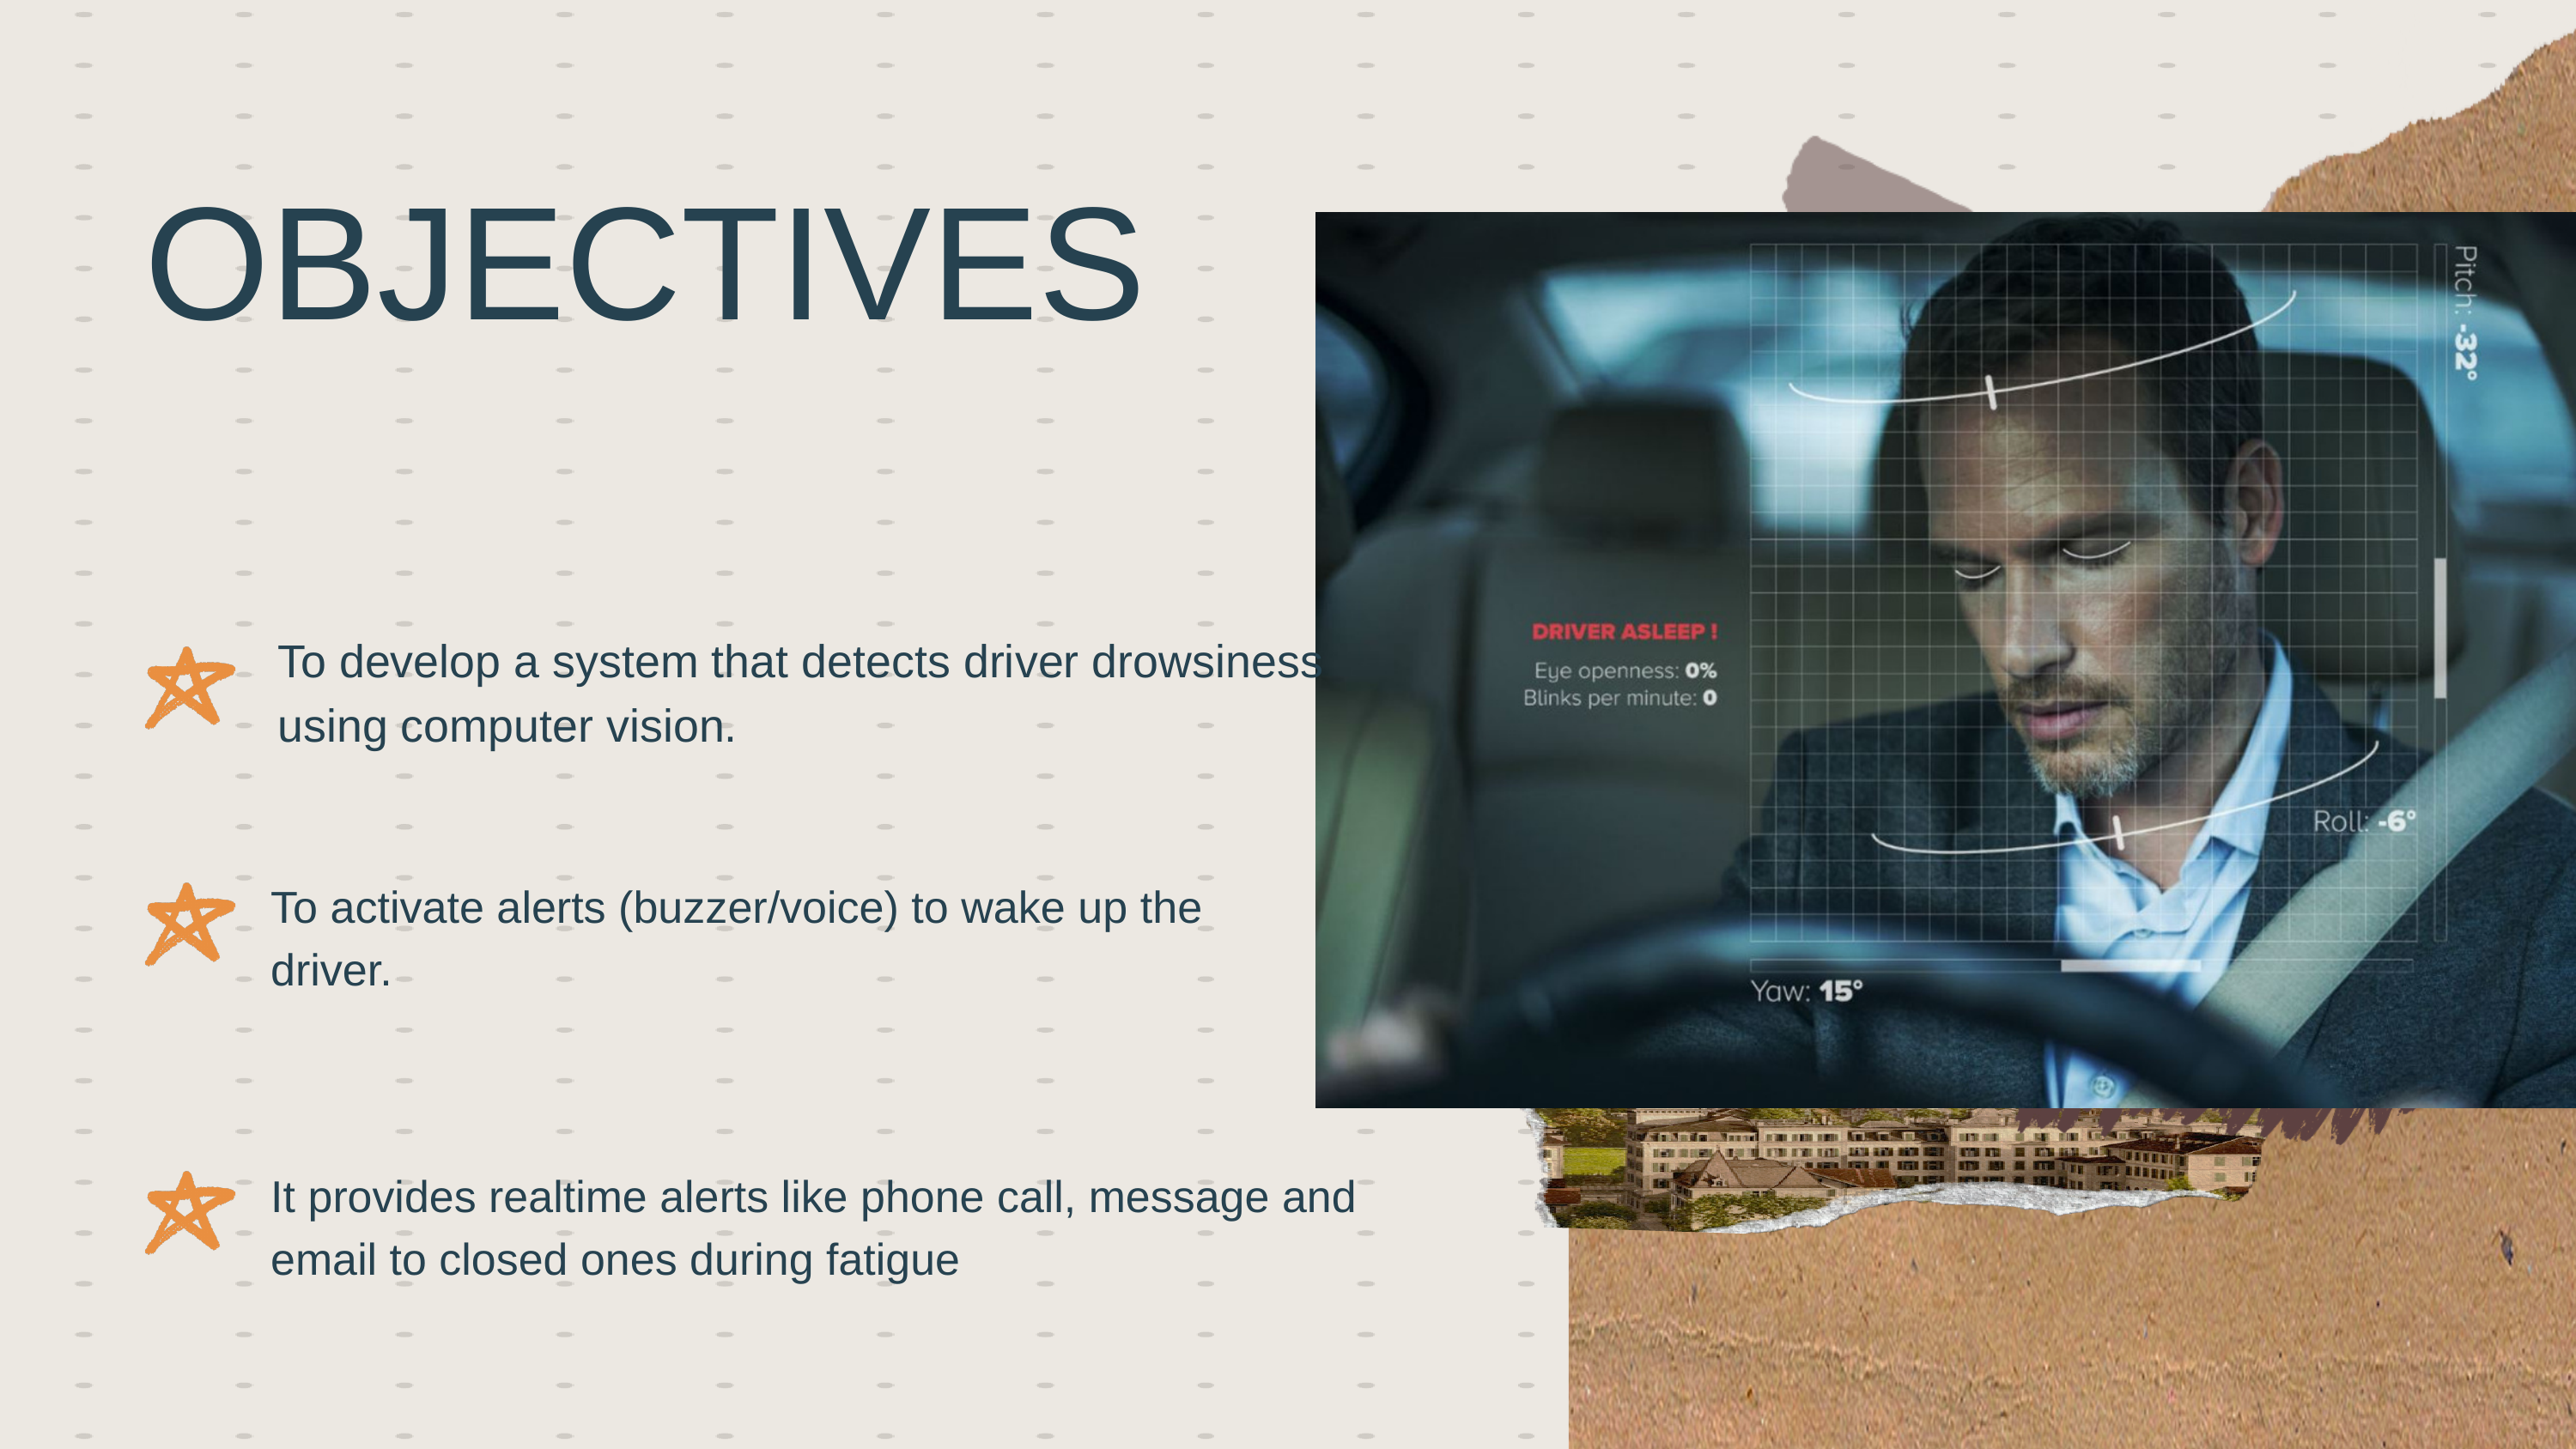

OBJECTIVES

To develop a system that detects driver drowsiness using computer vision.

To activate alerts (buzzer/voice) to wake up the driver.

It provides realtime alerts like phone call, message and email to closed ones during fatigue